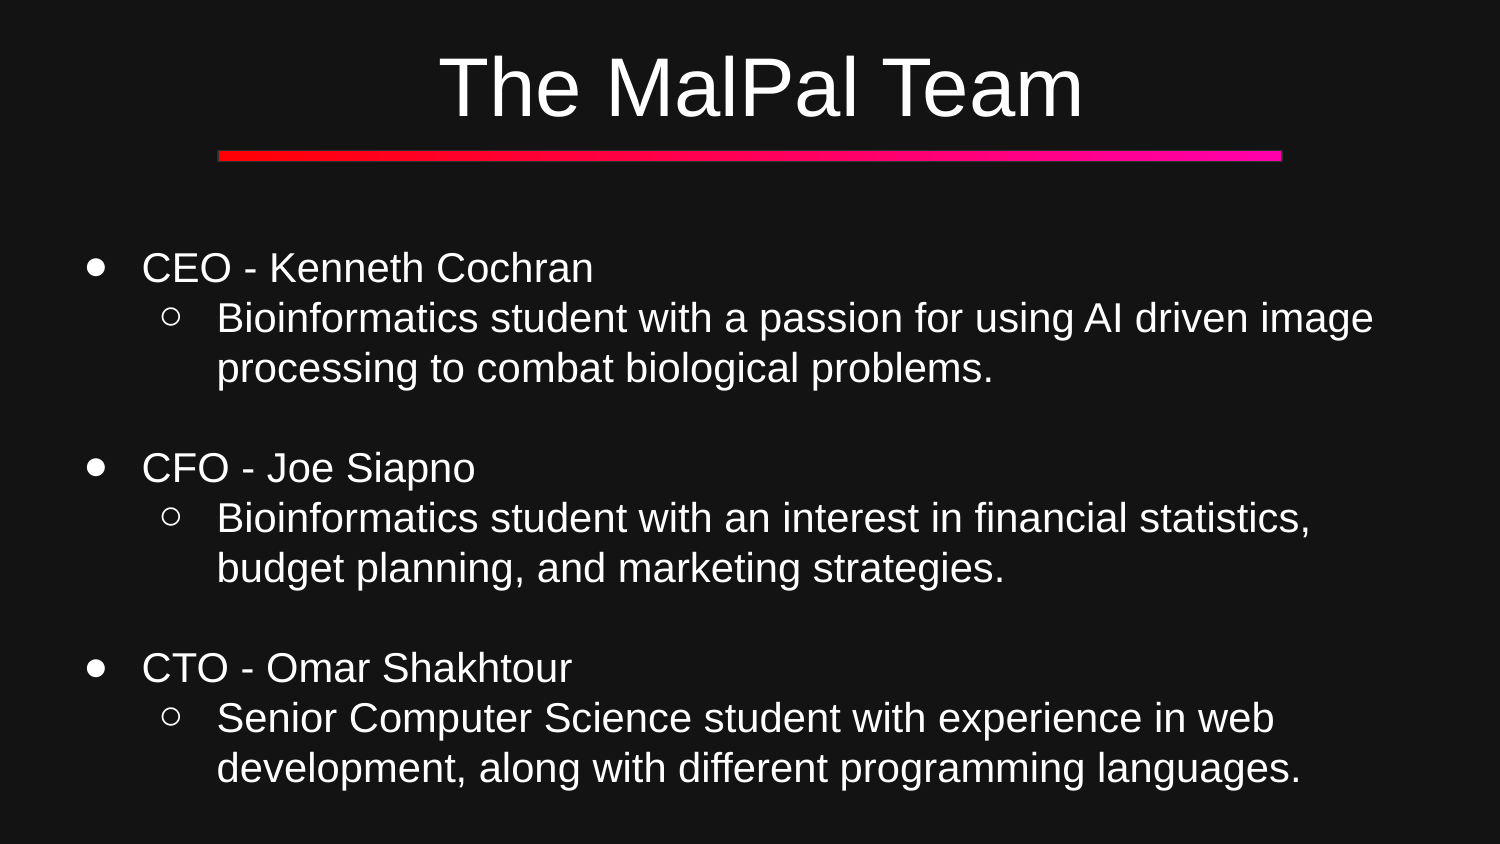

# The MalPal Team

CEO - Kenneth Cochran
Bioinformatics student with a passion for using AI driven image processing to combat biological problems.

CFO - Joe Siapno
Bioinformatics student with an interest in financial statistics, budget planning, and marketing strategies.

CTO - Omar Shakhtour
Senior Computer Science student with experience in web development, along with different programming languages.